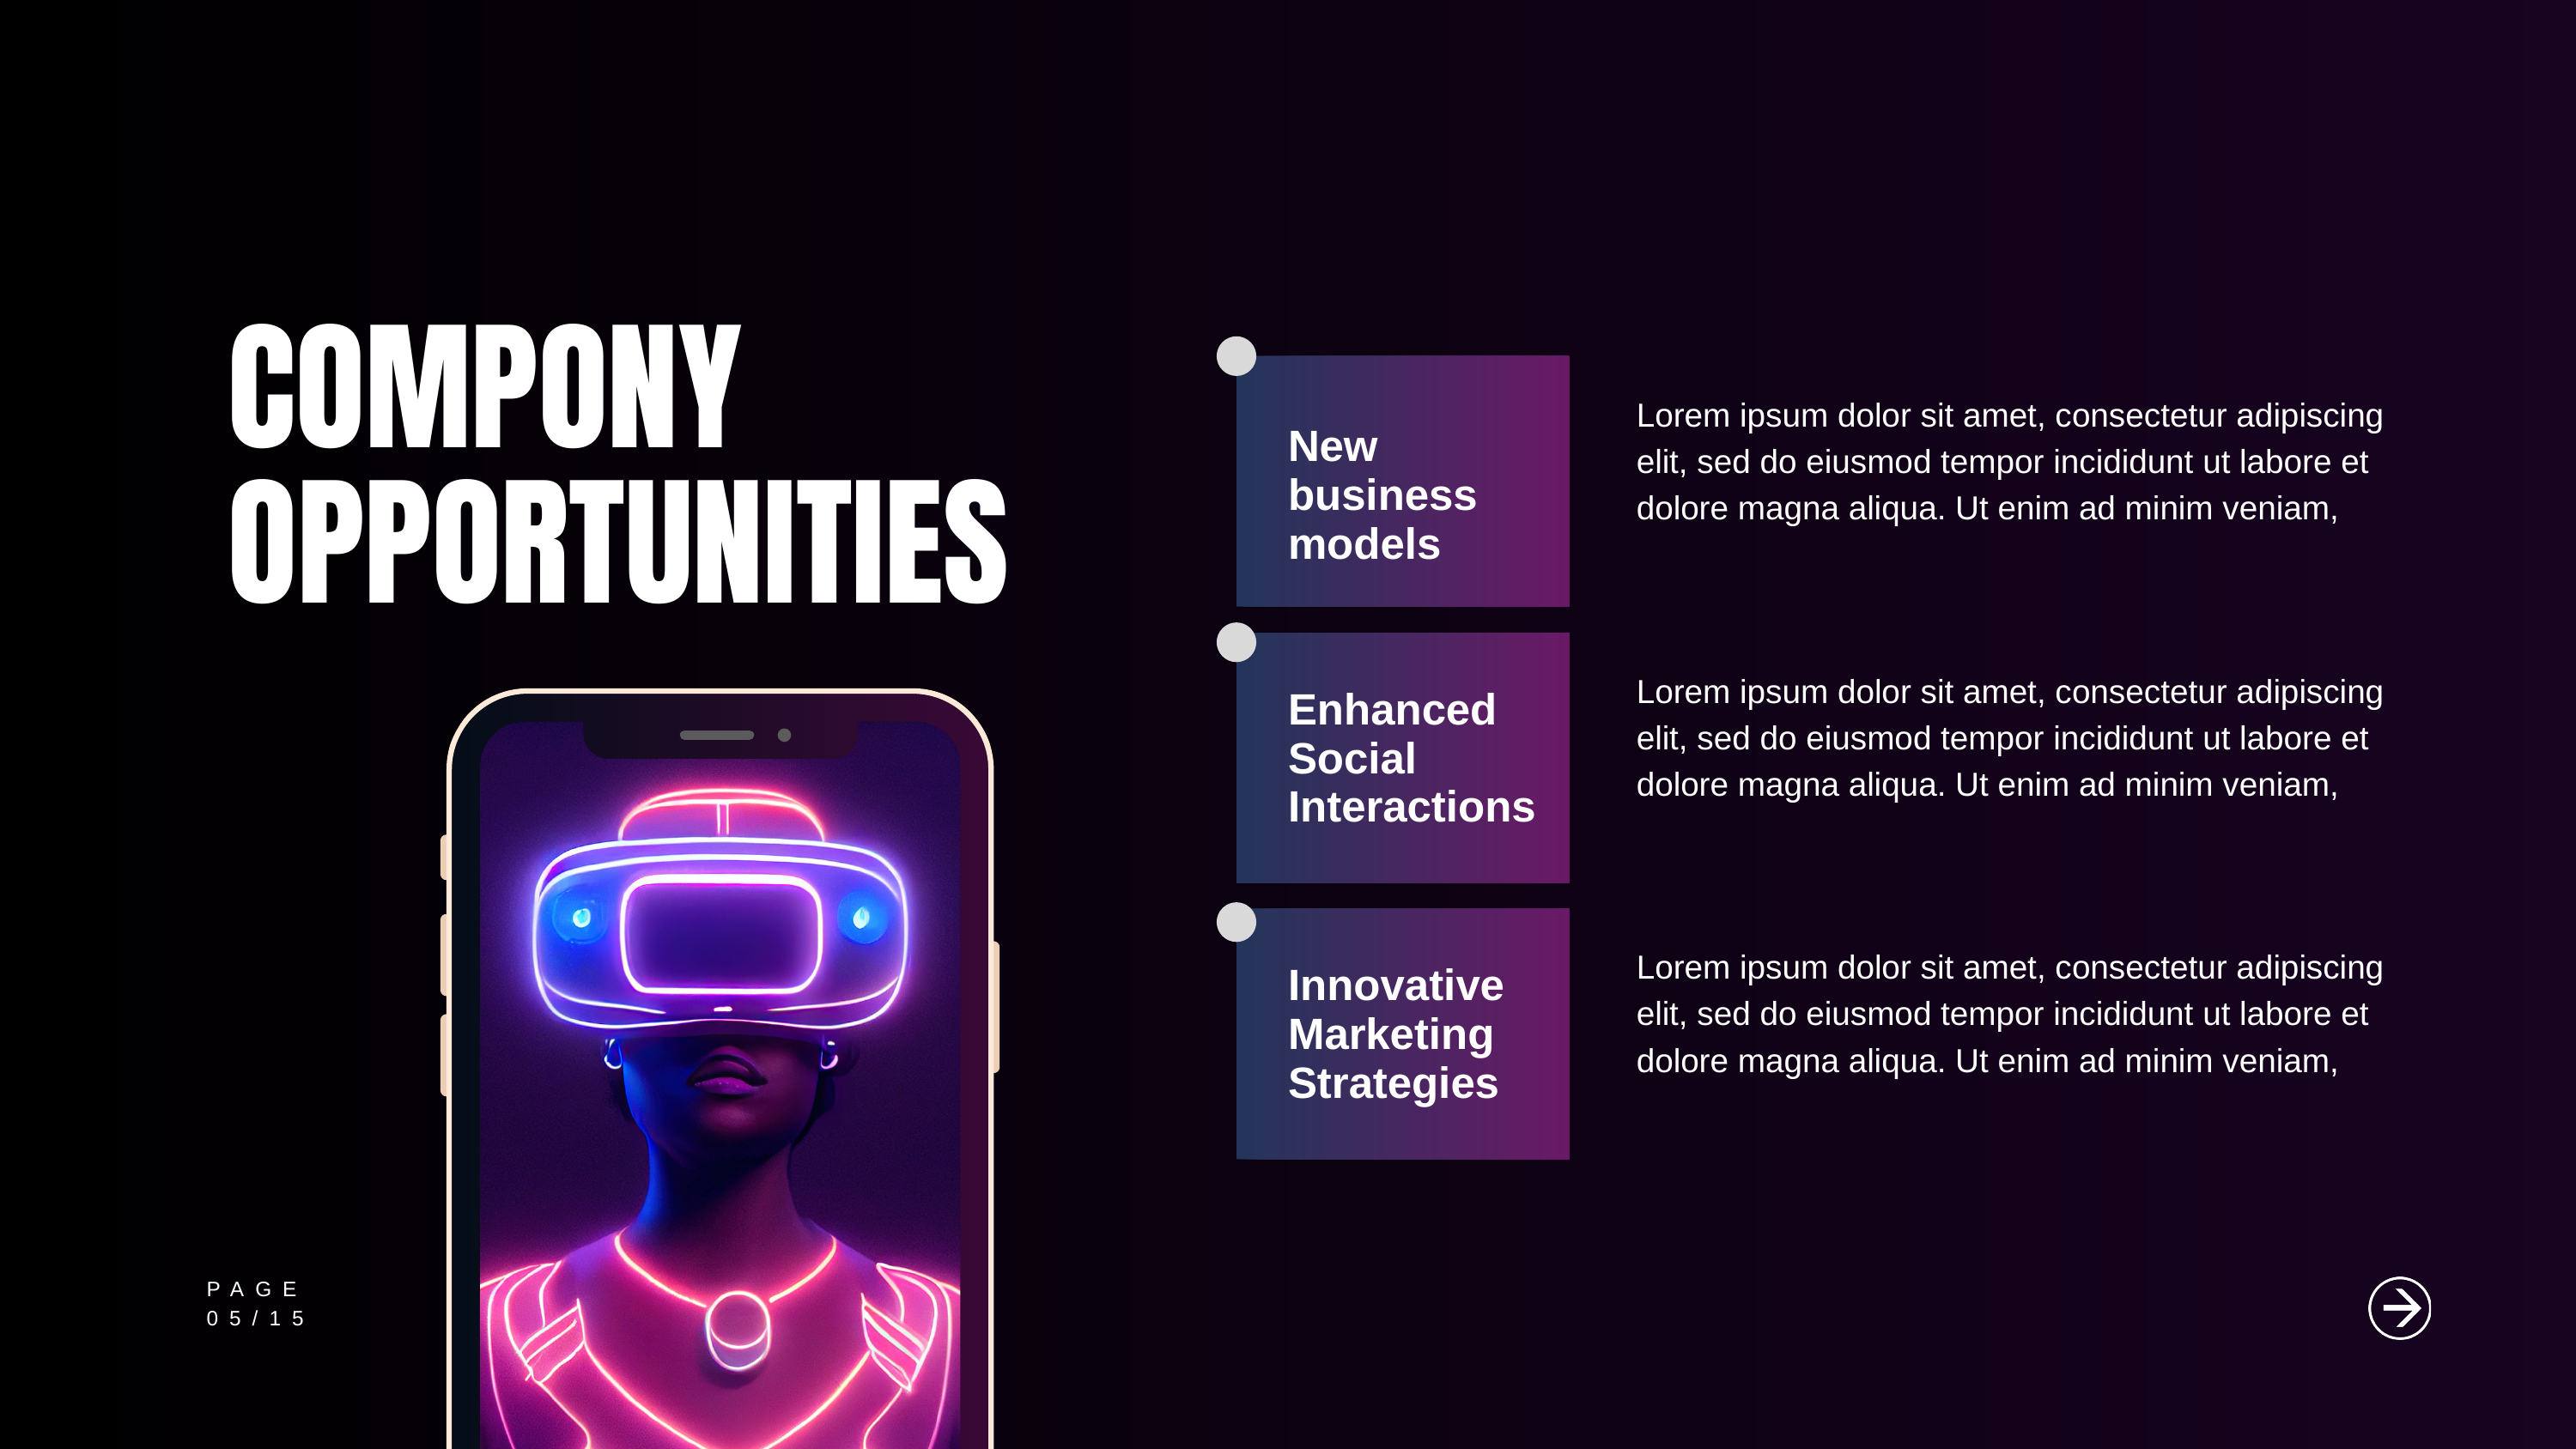

COMPONY
OPPORTUNITIES

Lorem ipsum dolor sit amet, consectetur adipiscing elit, sed do eiusmod tempor incididunt ut labore et dolore magna aliqua. Ut enim ad minim veniam,
New business models

Lorem ipsum dolor sit amet, consectetur adipiscing elit, sed do eiusmod tempor incididunt ut labore et dolore magna aliqua. Ut enim ad minim veniam,
Enhanced Social Interactions

Lorem ipsum dolor sit amet, consectetur adipiscing elit, sed do eiusmod tempor incididunt ut labore et dolore magna aliqua. Ut enim ad minim veniam,
Innovative Marketing Strategies
PAGE
05/15